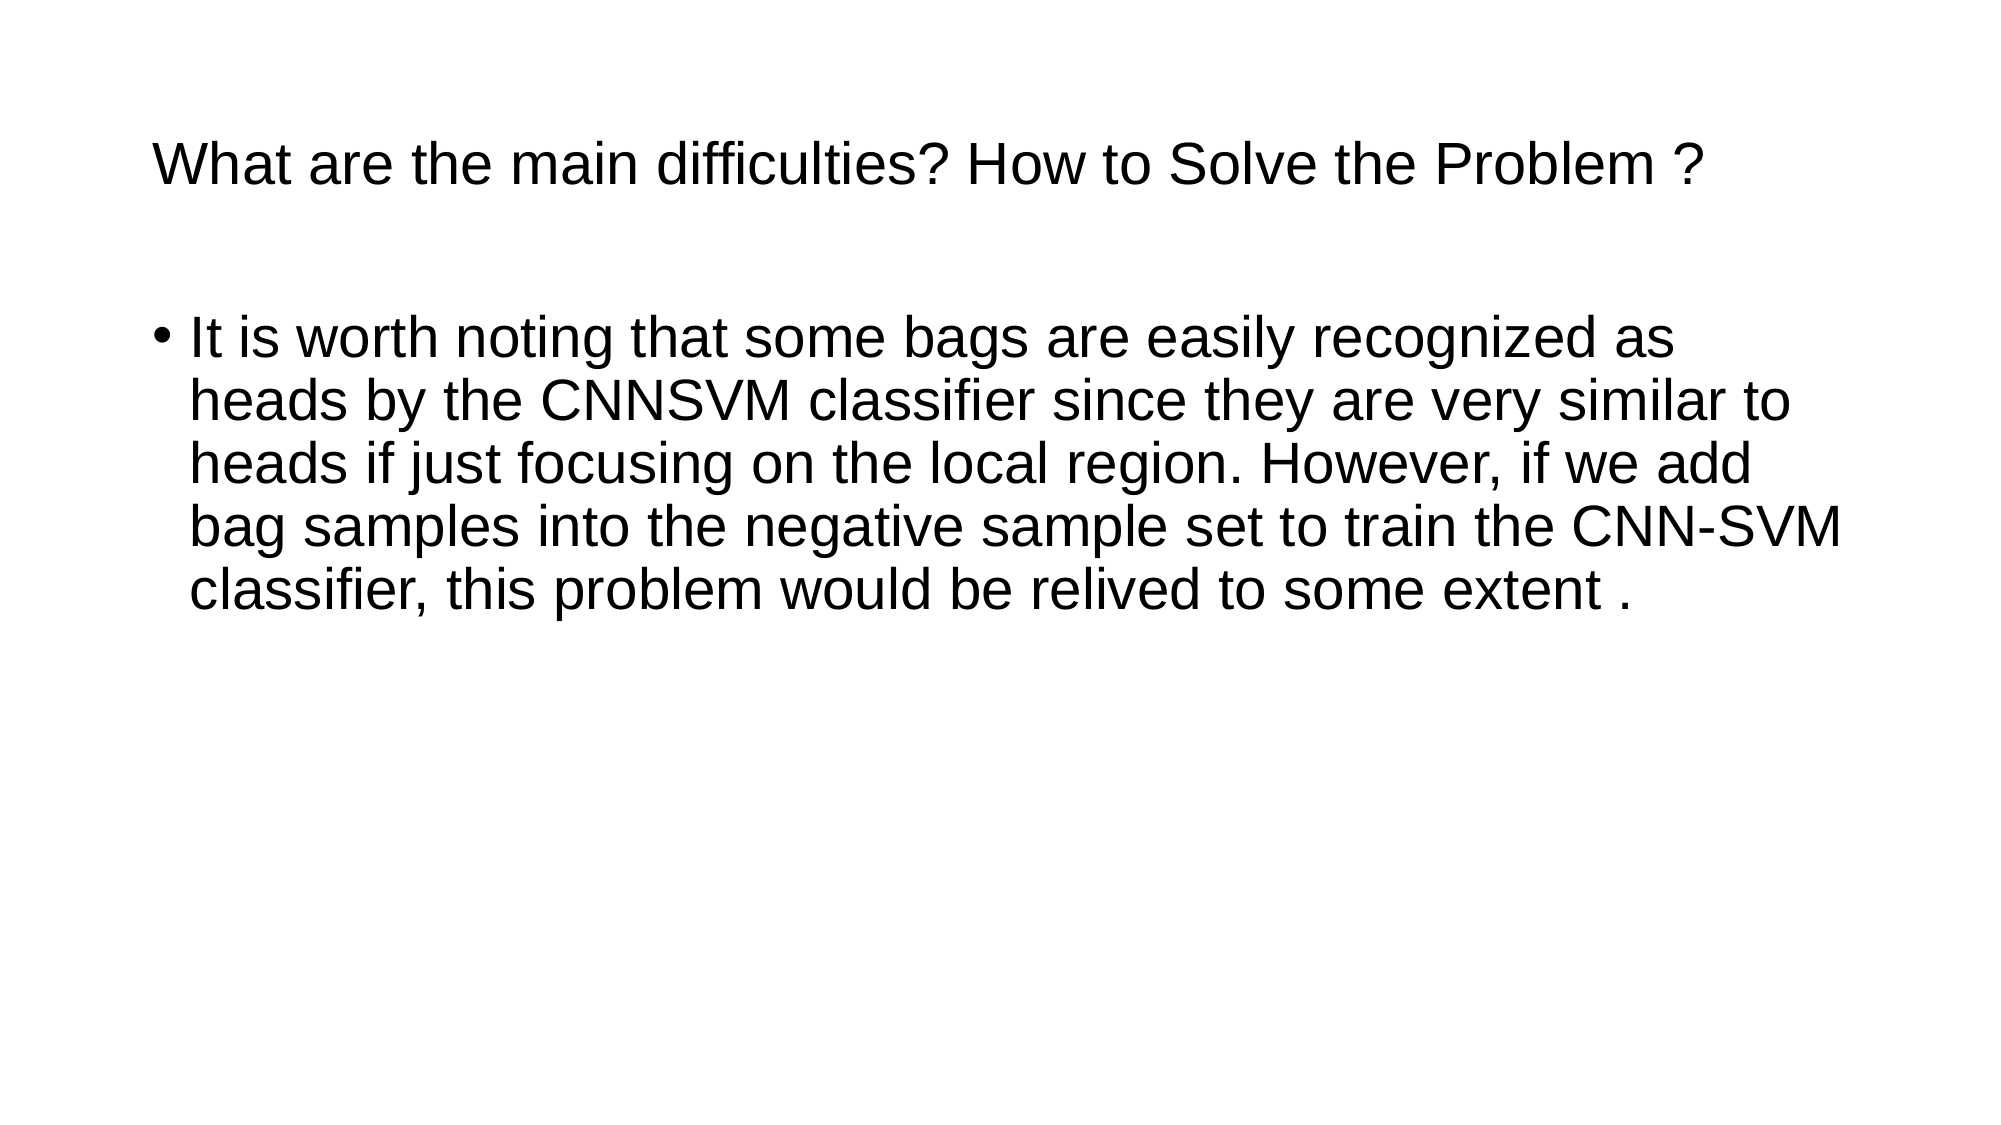

# What are the main difficulties? How to Solve the Problem ?
It is worth noting that some bags are easily recognized as heads by the CNNSVM classifier since they are very similar to heads if just focusing on the local region. However, if we add bag samples into the negative sample set to train the CNN-SVM classifier, this problem would be relived to some extent .